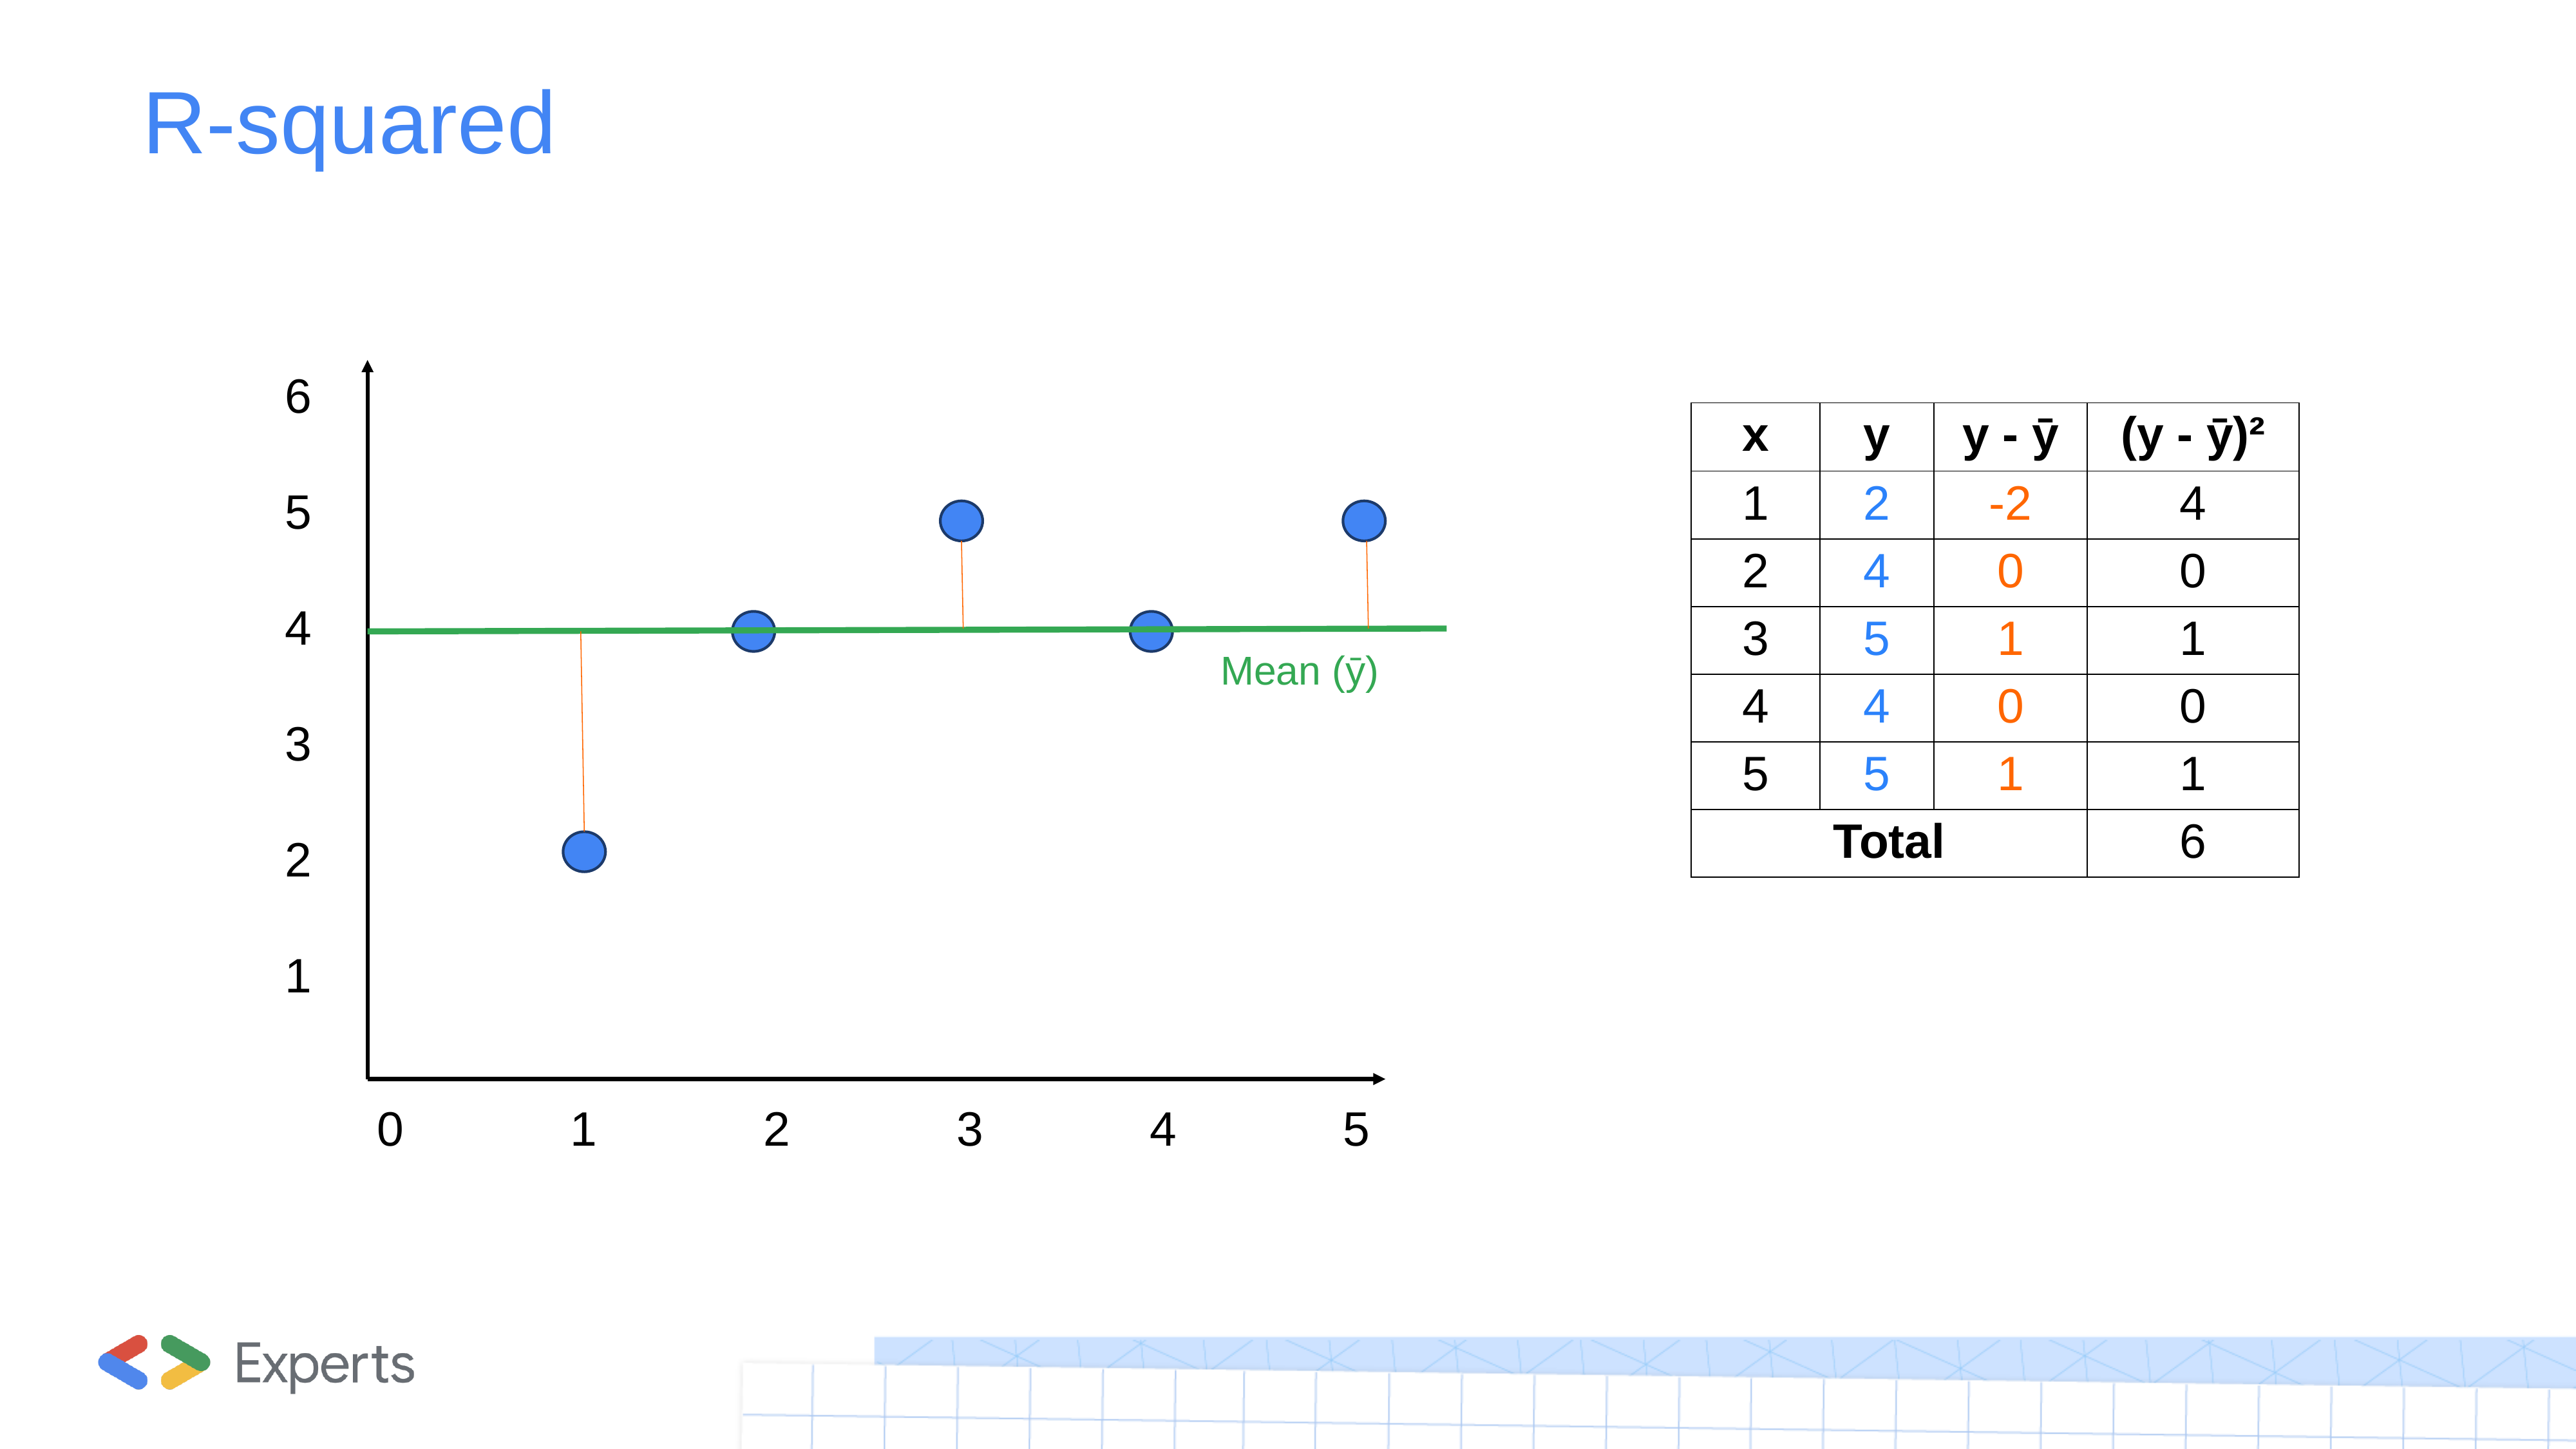

# R-squared
6

5

4

3

2

1
| x | y | y - ȳ | (y - ȳ)² |
| --- | --- | --- | --- |
| 1 | 2 | -2 | 4 |
| 2 | 4 | 0 | 0 |
| 3 | 5 | 1 | 1 |
| 4 | 4 | 0 | 0 |
| 5 | 5 | 1 | 1 |
| Total |  |  | 6 |

Mean (ȳ)

0		1		2		3		4		5